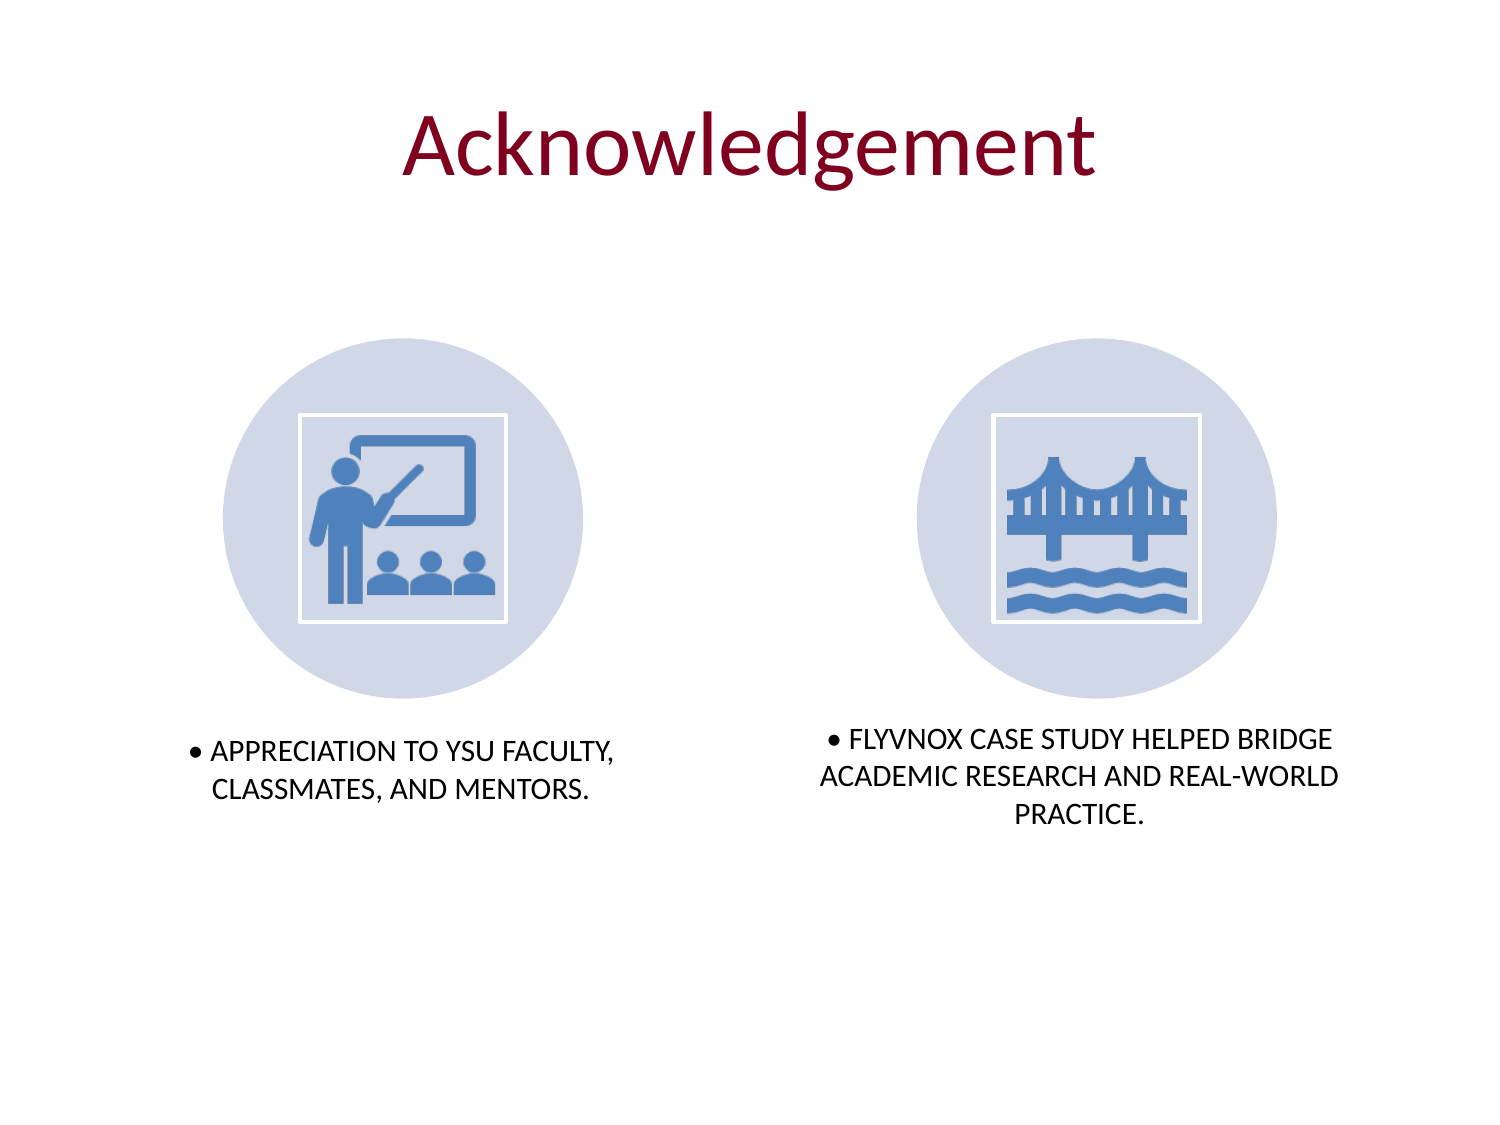

# Acknowledgement
• Appreciation to YSU Faculty, classmates, and mentors.
• FlyVnox case study helped bridge academic research and real-world practice.